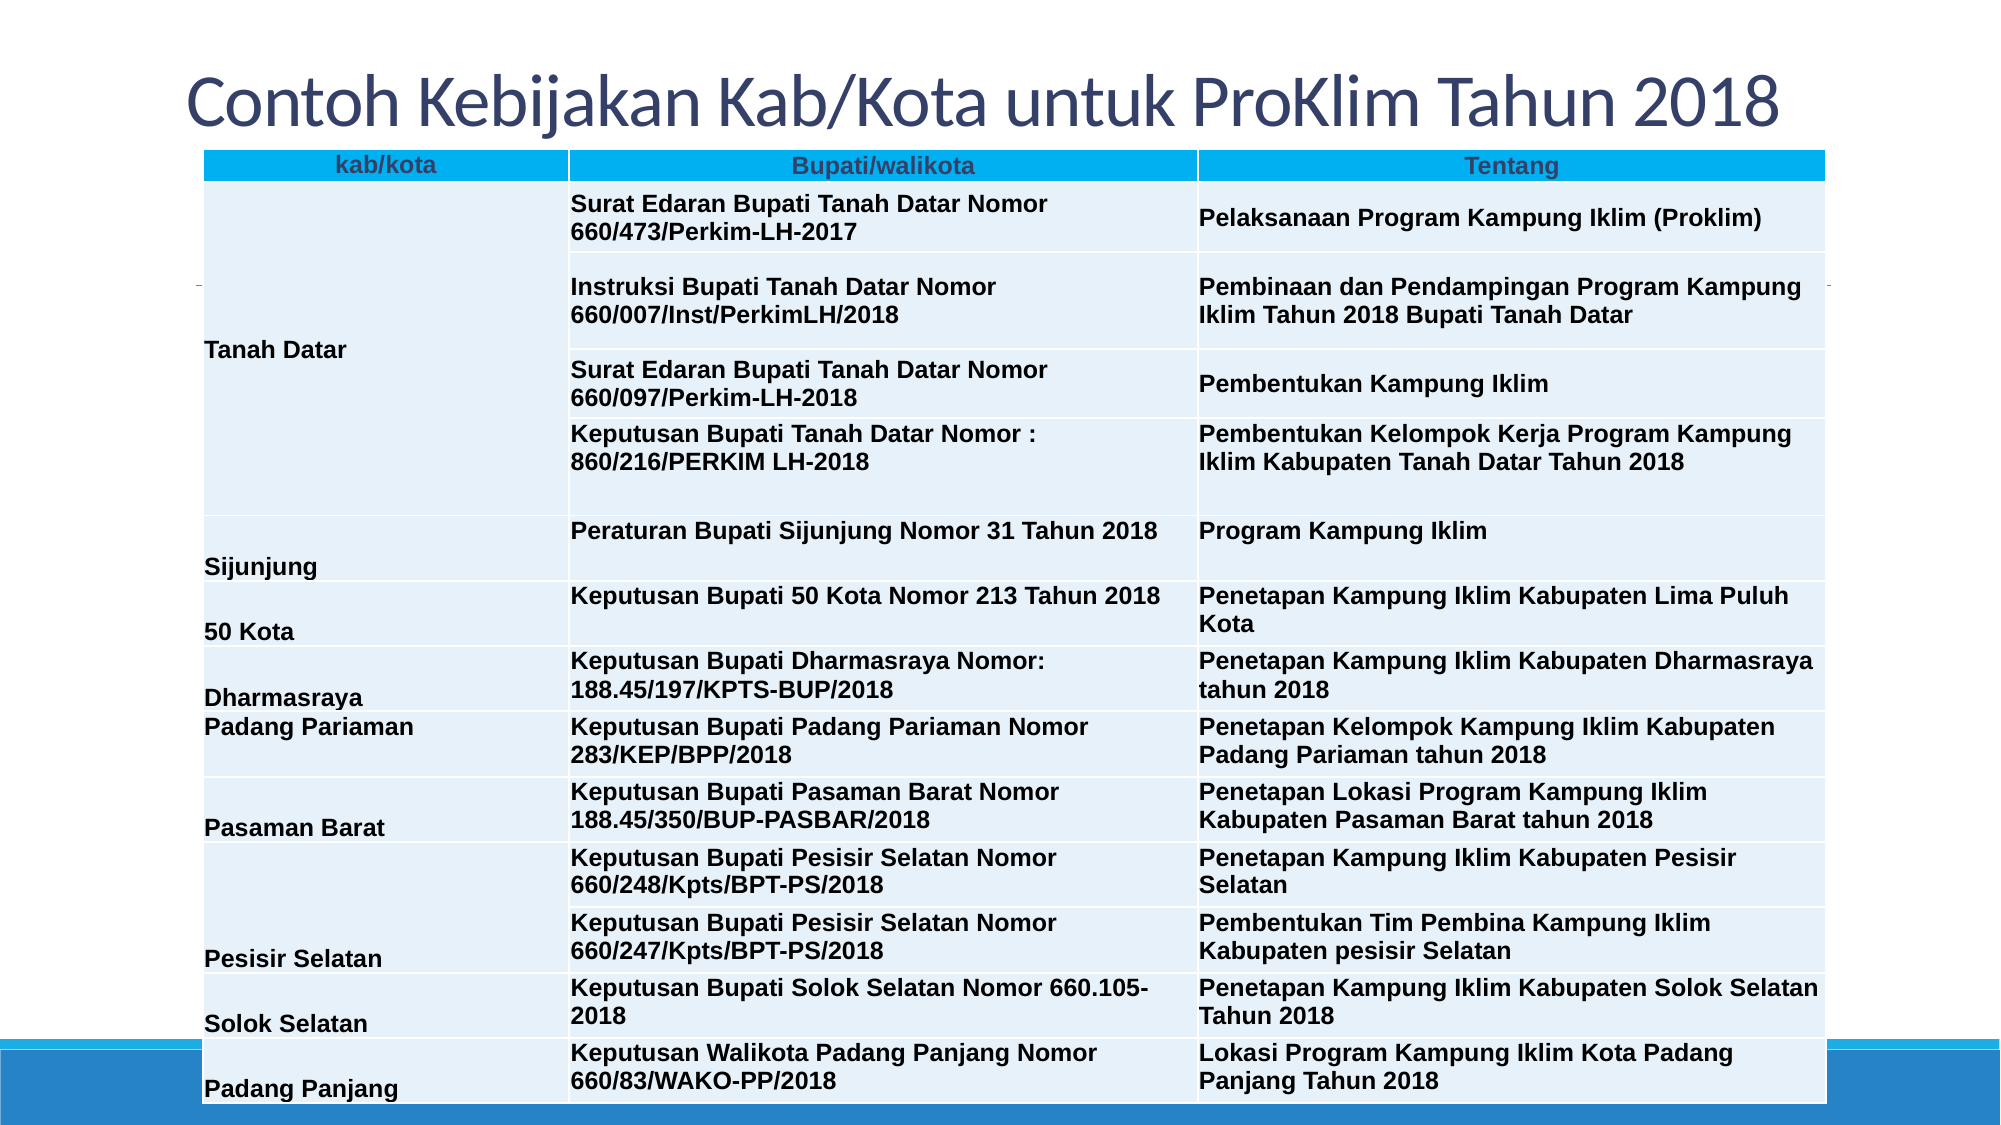

# Contoh Kebijakan Kab/Kota untuk ProKlim Tahun 2018
| kab/kota | Bupati/walikota | Tentang |
| --- | --- | --- |
| Tanah Datar | Surat Edaran Bupati Tanah Datar Nomor 660/473/Perkim-LH-2017 | Pelaksanaan Program Kampung Iklim (Proklim) |
|  | Instruksi Bupati Tanah Datar Nomor 660/007/Inst/PerkimLH/2018 | Pembinaan dan Pendampingan Program Kampung Iklim Tahun 2018 Bupati Tanah Datar |
|  | Surat Edaran Bupati Tanah Datar Nomor 660/097/Perkim-LH-2018 | Pembentukan Kampung Iklim |
|  | Keputusan Bupati Tanah Datar Nomor : 860/216/PERKIM LH-2018 | Pembentukan Kelompok Kerja Program Kampung Iklim Kabupaten Tanah Datar Tahun 2018 |
| Sijunjung | Peraturan Bupati Sijunjung Nomor 31 Tahun 2018 | Program Kampung Iklim |
| 50 Kota | Keputusan Bupati 50 Kota Nomor 213 Tahun 2018 | Penetapan Kampung Iklim Kabupaten Lima Puluh Kota |
| Dharmasraya | Keputusan Bupati Dharmasraya Nomor: 188.45/197/KPTS-BUP/2018 | Penetapan Kampung Iklim Kabupaten Dharmasraya tahun 2018 |
| Padang Pariaman | Keputusan Bupati Padang Pariaman Nomor 283/KEP/BPP/2018 | Penetapan Kelompok Kampung Iklim Kabupaten Padang Pariaman tahun 2018 |
| Pasaman Barat | Keputusan Bupati Pasaman Barat Nomor 188.45/350/BUP-PASBAR/2018 | Penetapan Lokasi Program Kampung Iklim Kabupaten Pasaman Barat tahun 2018 |
| Pesisir Selatan | Keputusan Bupati Pesisir Selatan Nomor 660/248/Kpts/BPT-PS/2018 | Penetapan Kampung Iklim Kabupaten Pesisir Selatan |
|  | Keputusan Bupati Pesisir Selatan Nomor 660/247/Kpts/BPT-PS/2018 | Pembentukan Tim Pembina Kampung Iklim Kabupaten pesisir Selatan |
| Solok Selatan | Keputusan Bupati Solok Selatan Nomor 660.105-2018 | Penetapan Kampung Iklim Kabupaten Solok Selatan Tahun 2018 |
| Padang Panjang | Keputusan Walikota Padang Panjang Nomor 660/83/WAKO-PP/2018 | Lokasi Program Kampung Iklim Kota Padang Panjang Tahun 2018 |